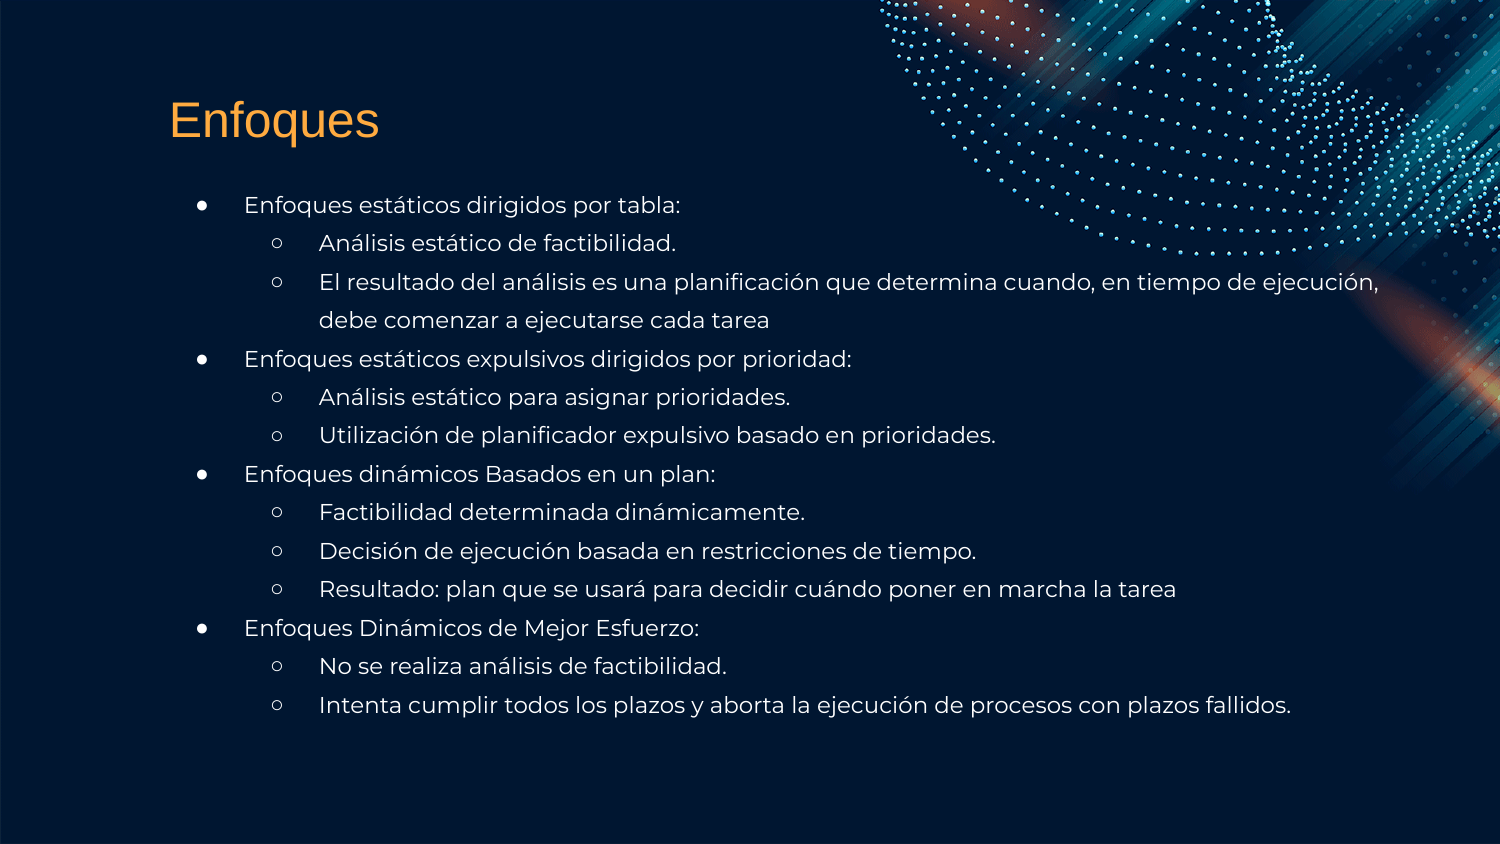

# Enfoques
Enfoques estáticos dirigidos por tabla:
Análisis estático de factibilidad.
El resultado del análisis es una planificación que determina cuando, en tiempo de ejecución, debe comenzar a ejecutarse cada tarea
Enfoques estáticos expulsivos dirigidos por prioridad:
Análisis estático para asignar prioridades.
Utilización de planificador expulsivo basado en prioridades.
Enfoques dinámicos Basados en un plan:
Factibilidad determinada dinámicamente.
Decisión de ejecución basada en restricciones de tiempo.
Resultado: plan que se usará para decidir cuándo poner en marcha la tarea
Enfoques Dinámicos de Mejor Esfuerzo:
No se realiza análisis de factibilidad.
Intenta cumplir todos los plazos y aborta la ejecución de procesos con plazos fallidos.